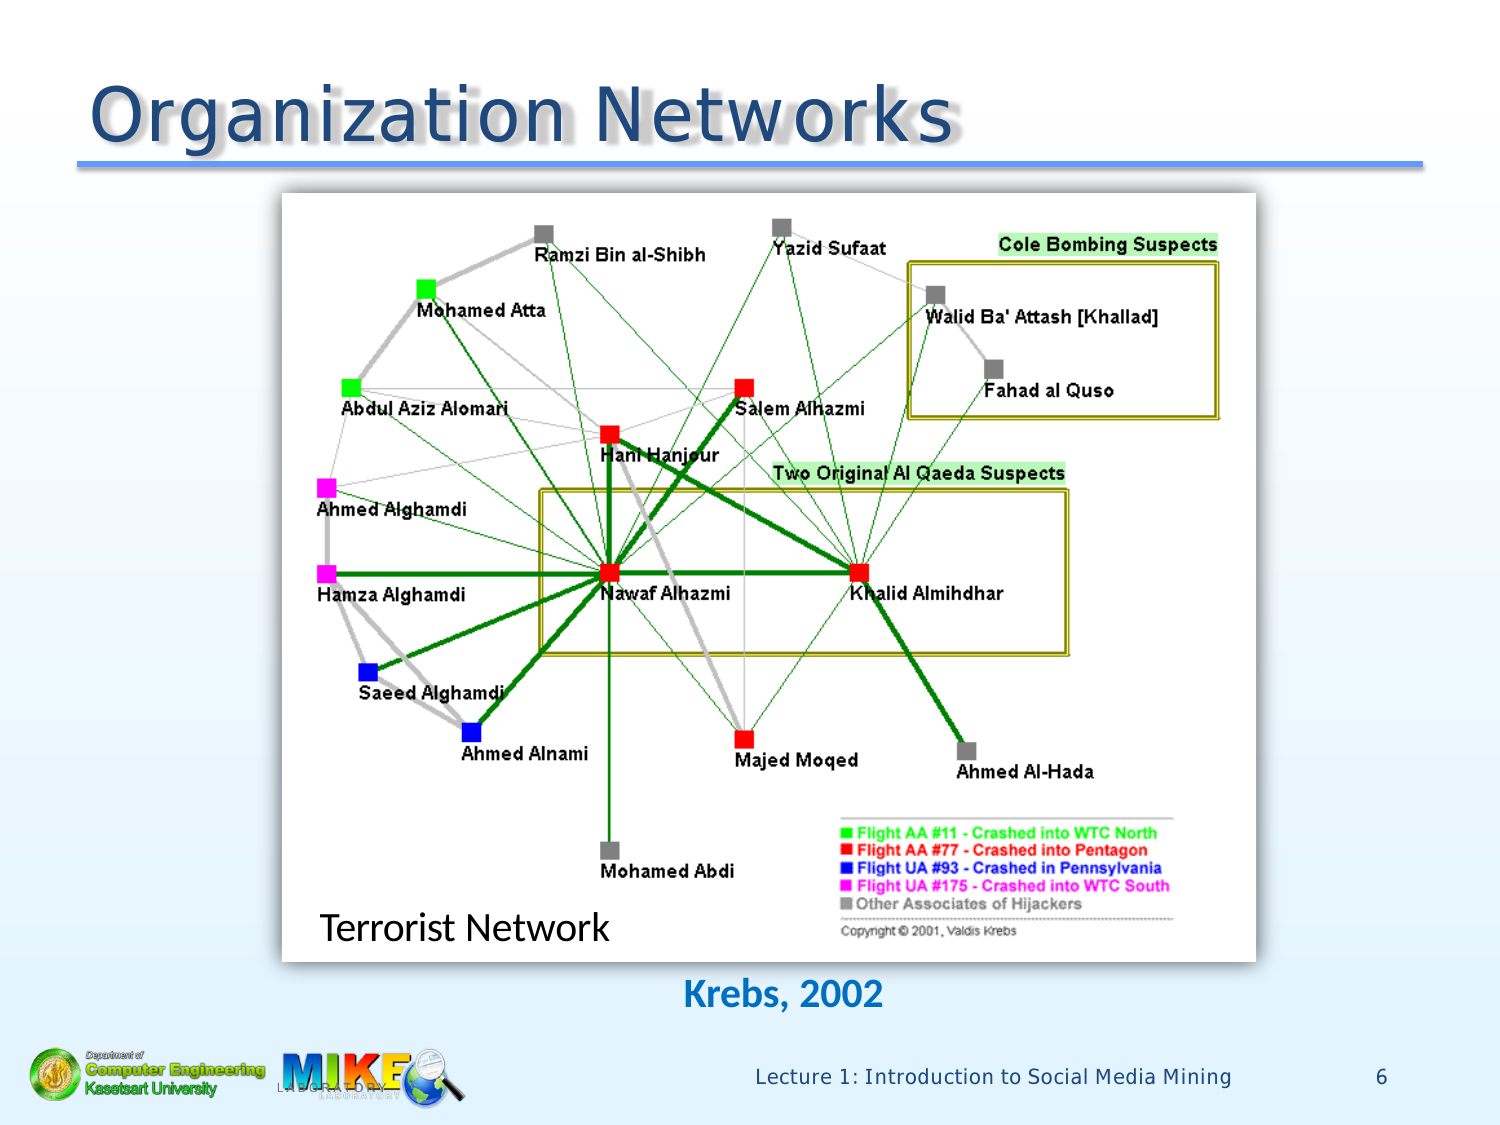

# Organization Networks

Terrorist Network
Krebs, 2002
Lecture 1: Introduction to Social Media Mining
6